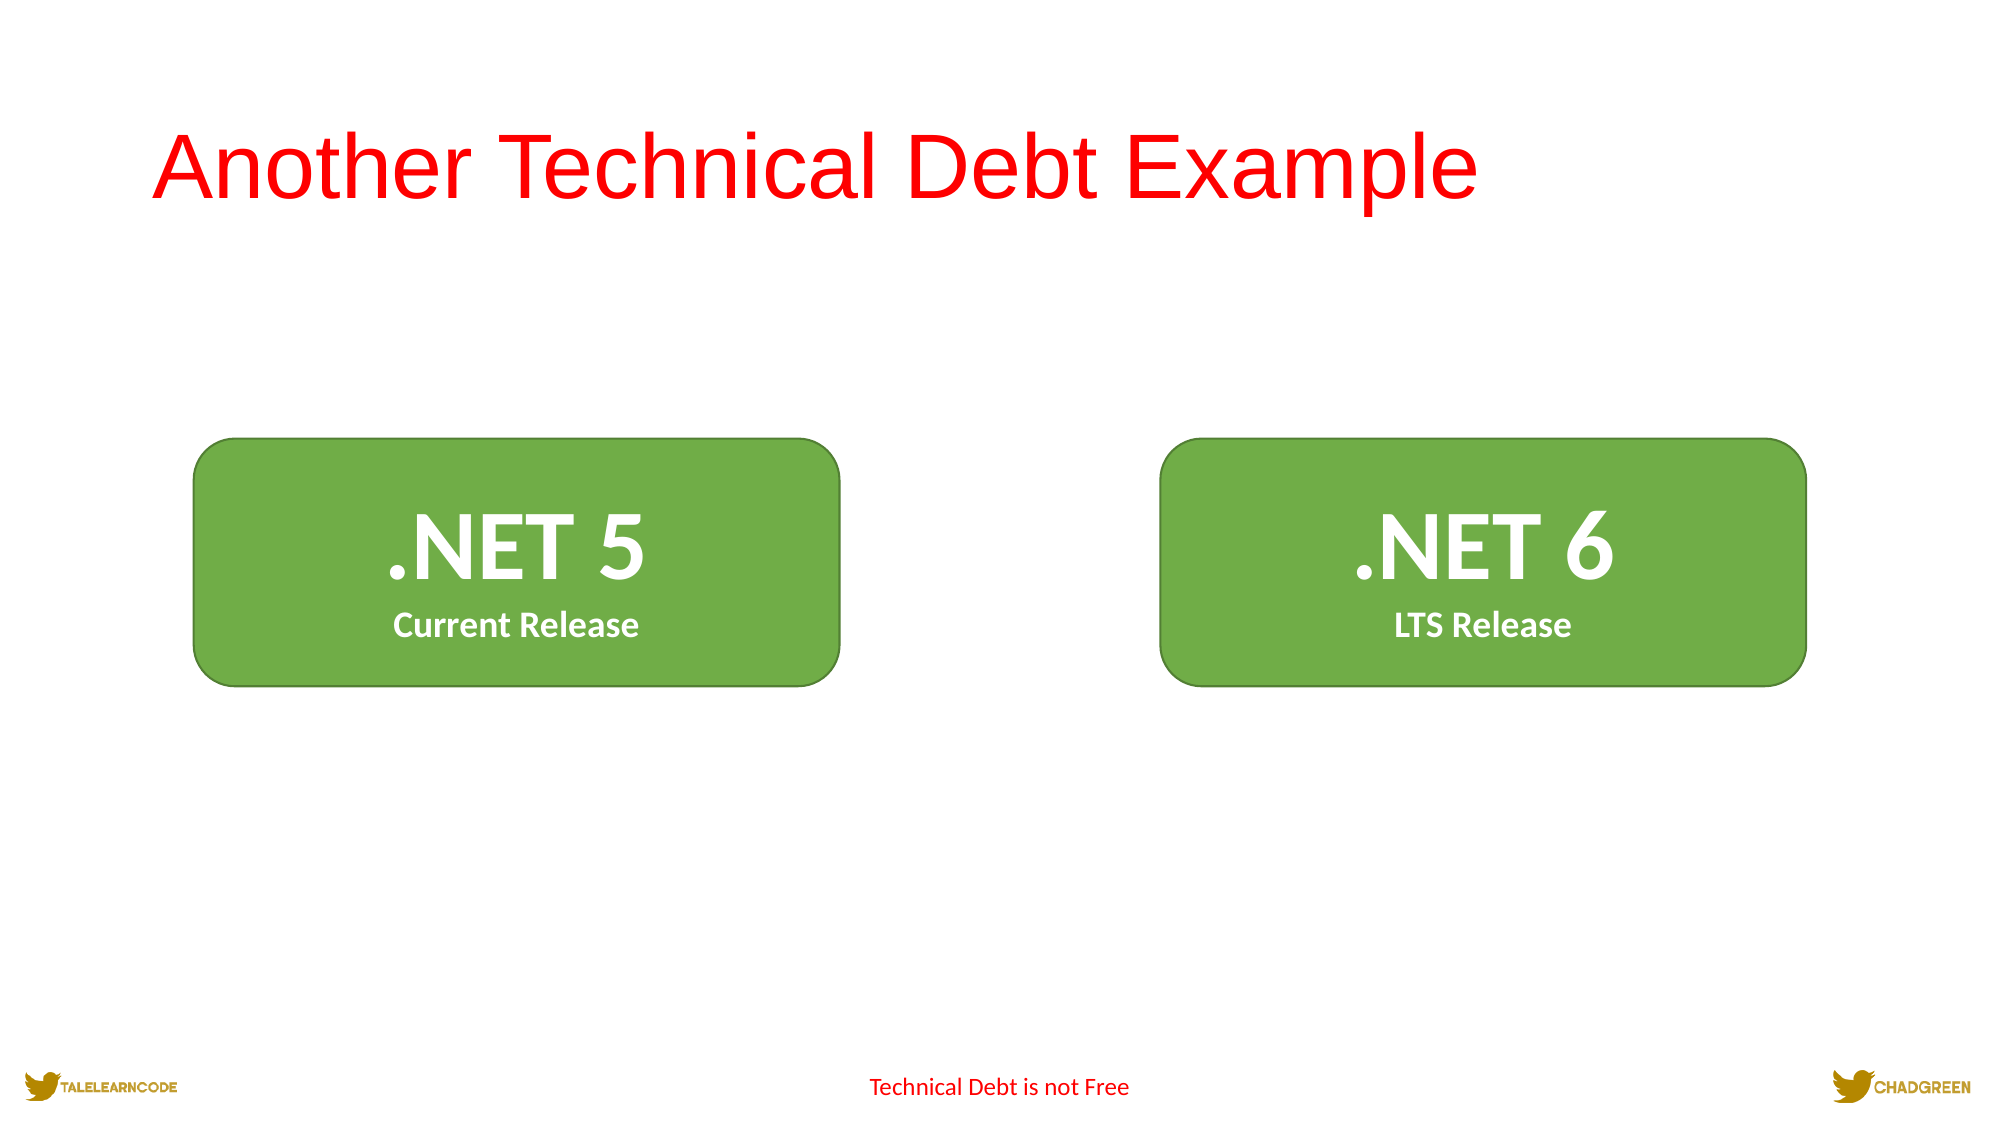

# Another Technical Debt Example
.NET 5
Current Release
.NET 6
LTS Release